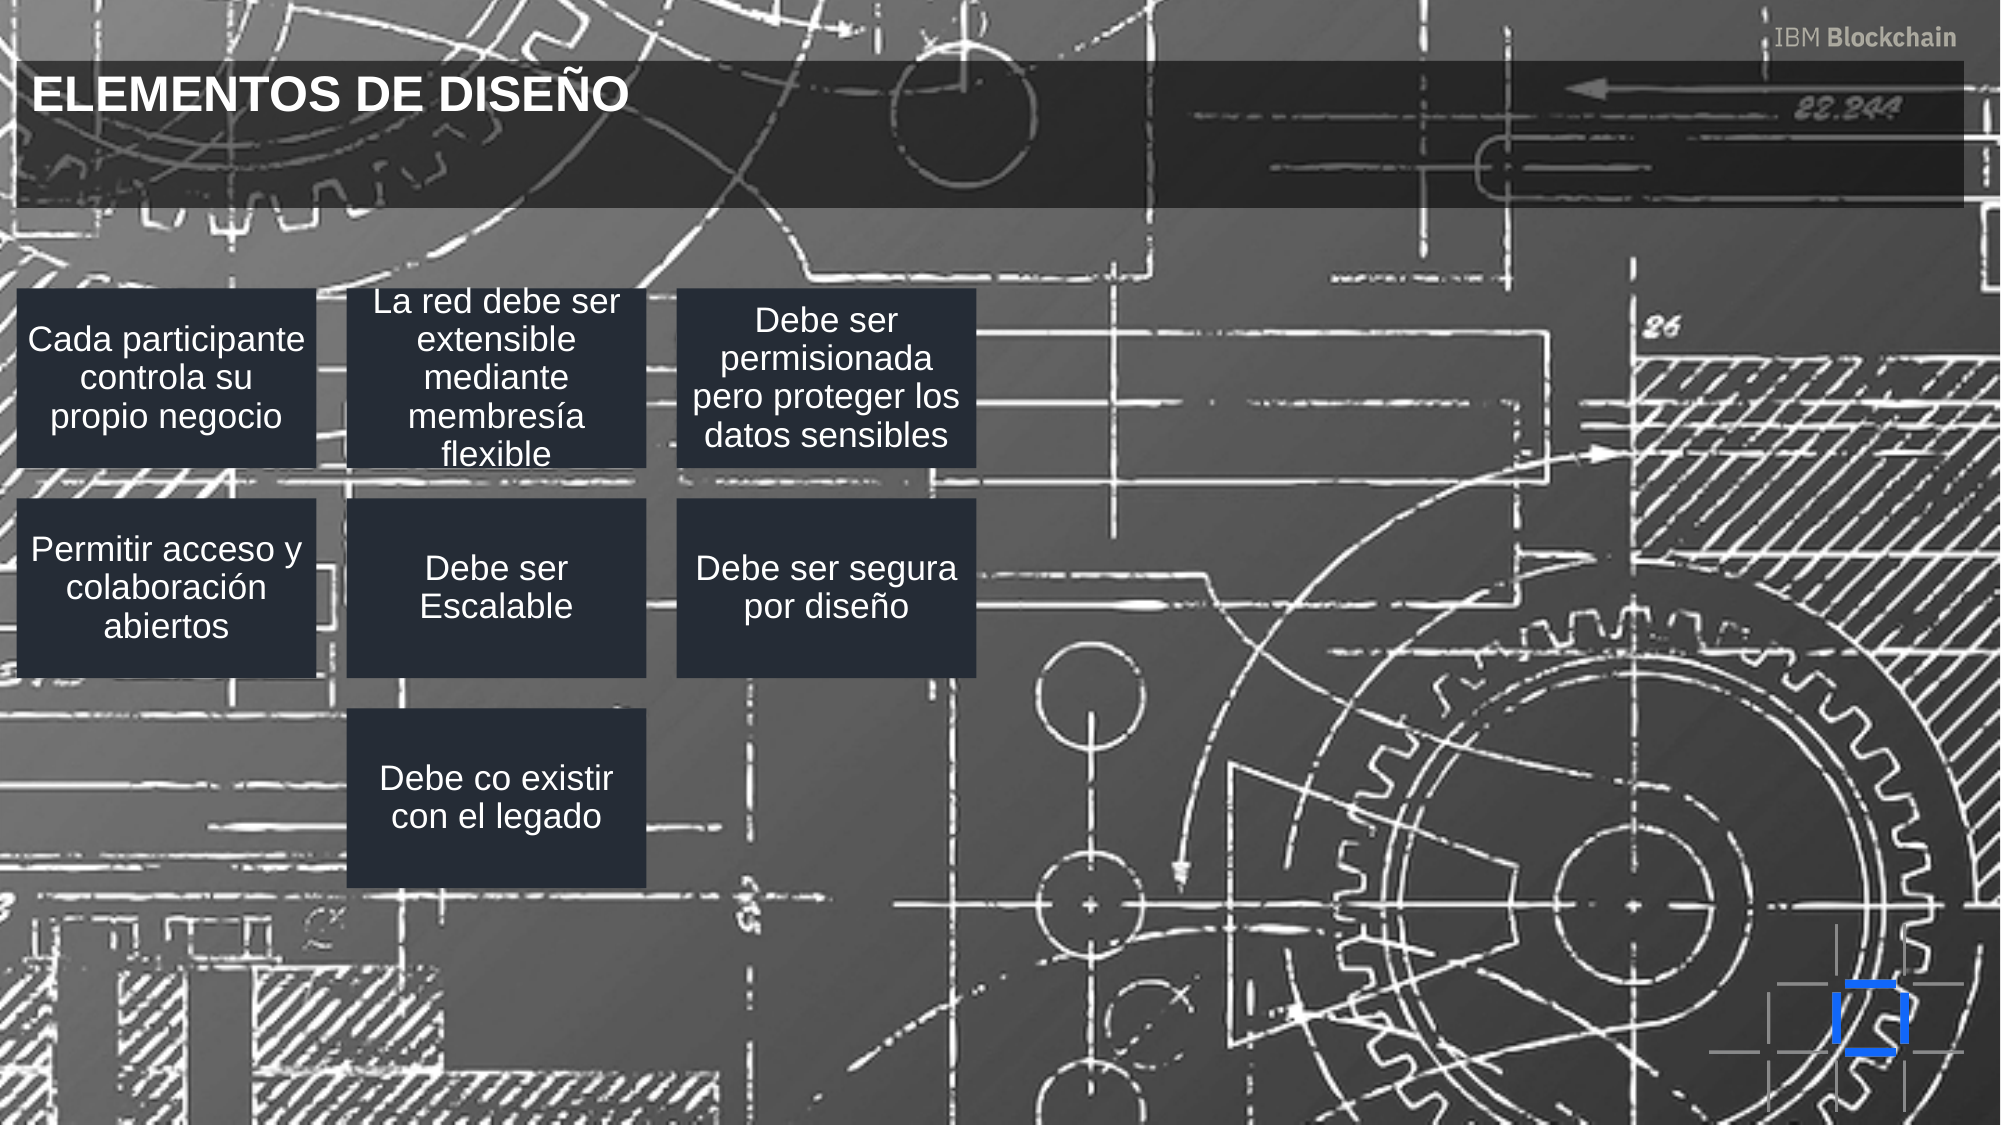

# Elementos de Diseño
Cada participante controla su propio negocio
La red debe ser extensible mediante membresía flexible
Debe ser permisionada pero proteger los datos sensibles
Permitir acceso y colaboración abiertos
Debe ser Escalable
Debe ser segura por diseño
Debe co existir con el legado